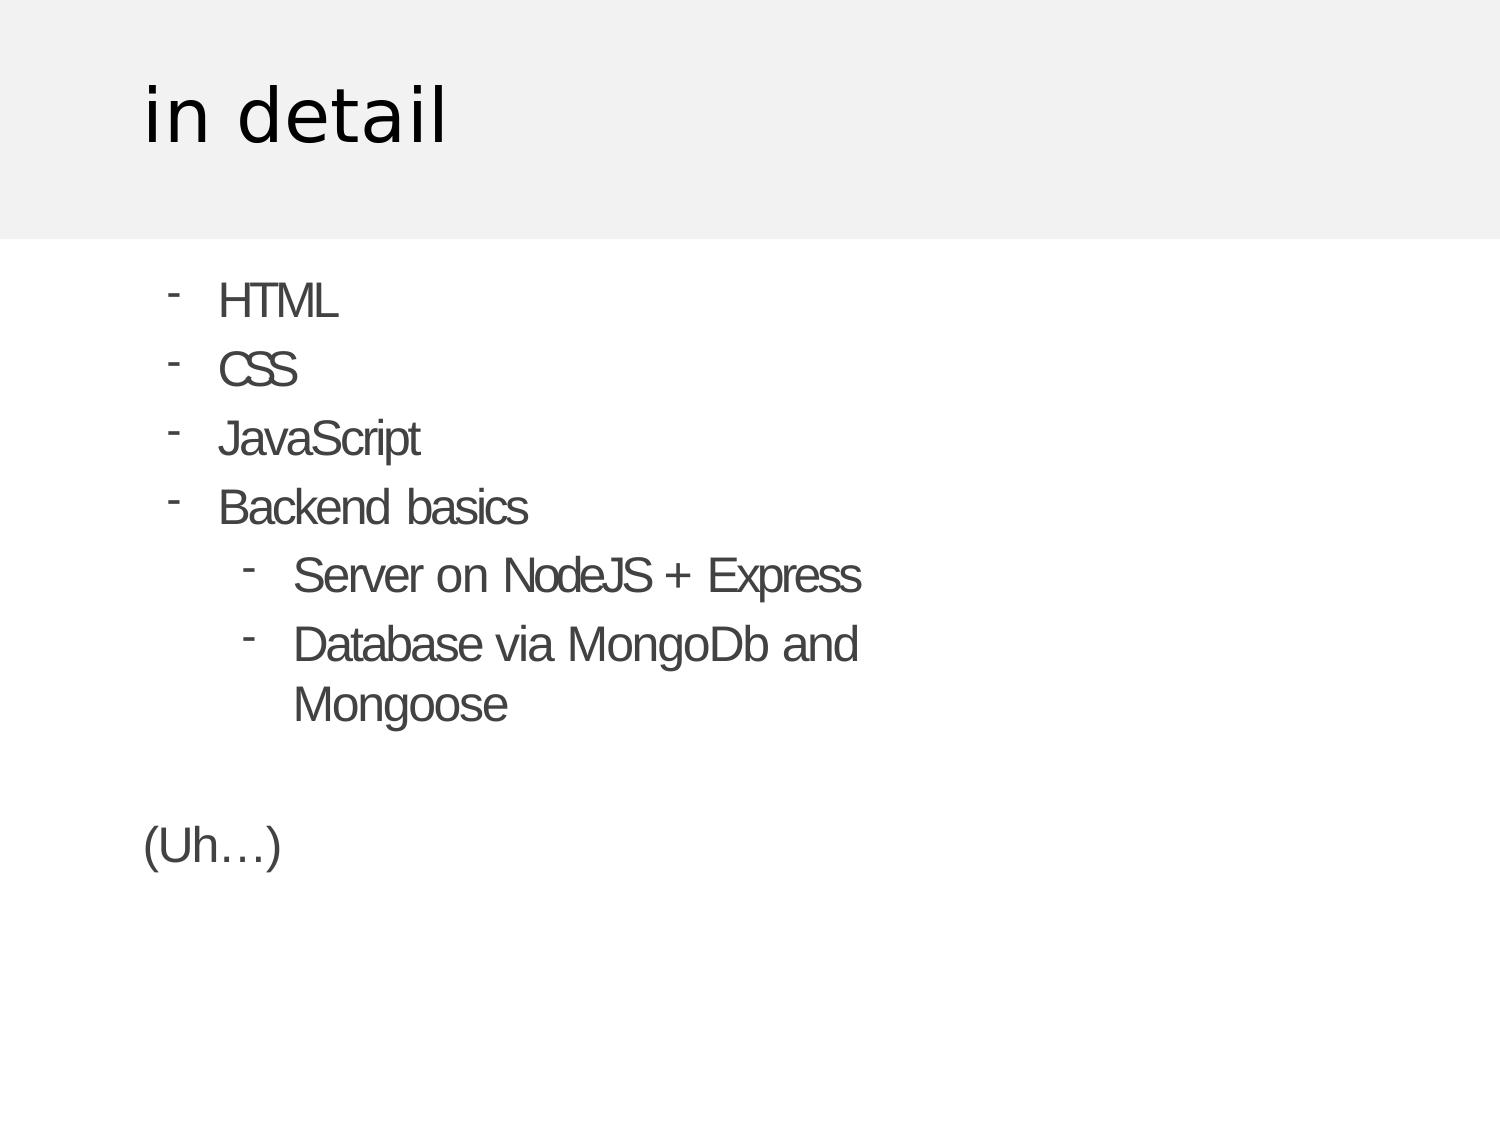

# in detail
HTML
CSS
JavaScript
Backend basics
Server on NodeJS + Express
Database via MongoDb and Mongoose

(Uh…)